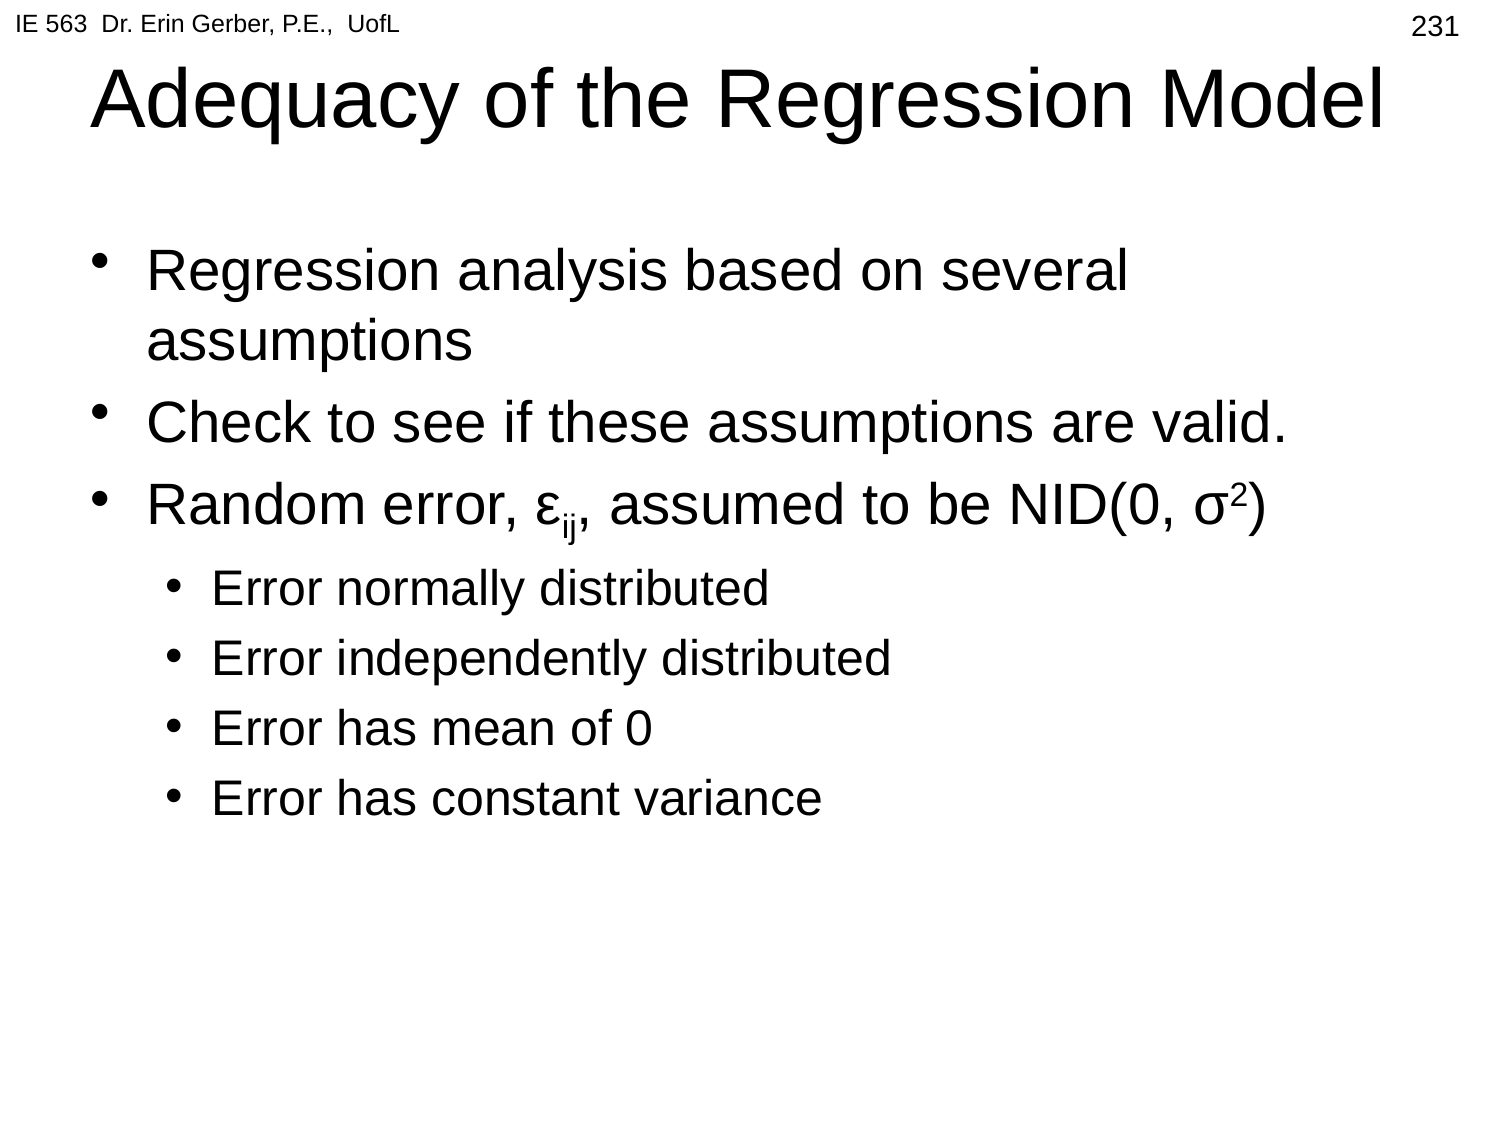

IE 563  Dr. Erin Gerber, P.E.,  UofL
# Adequacy of the Regression Model
231
Regression analysis based on several assumptions
Check to see if these assumptions are valid.
Random error, εij, assumed to be NID(0, σ2)
Error normally distributed
Error independently distributed
Error has mean of 0
Error has constant variance